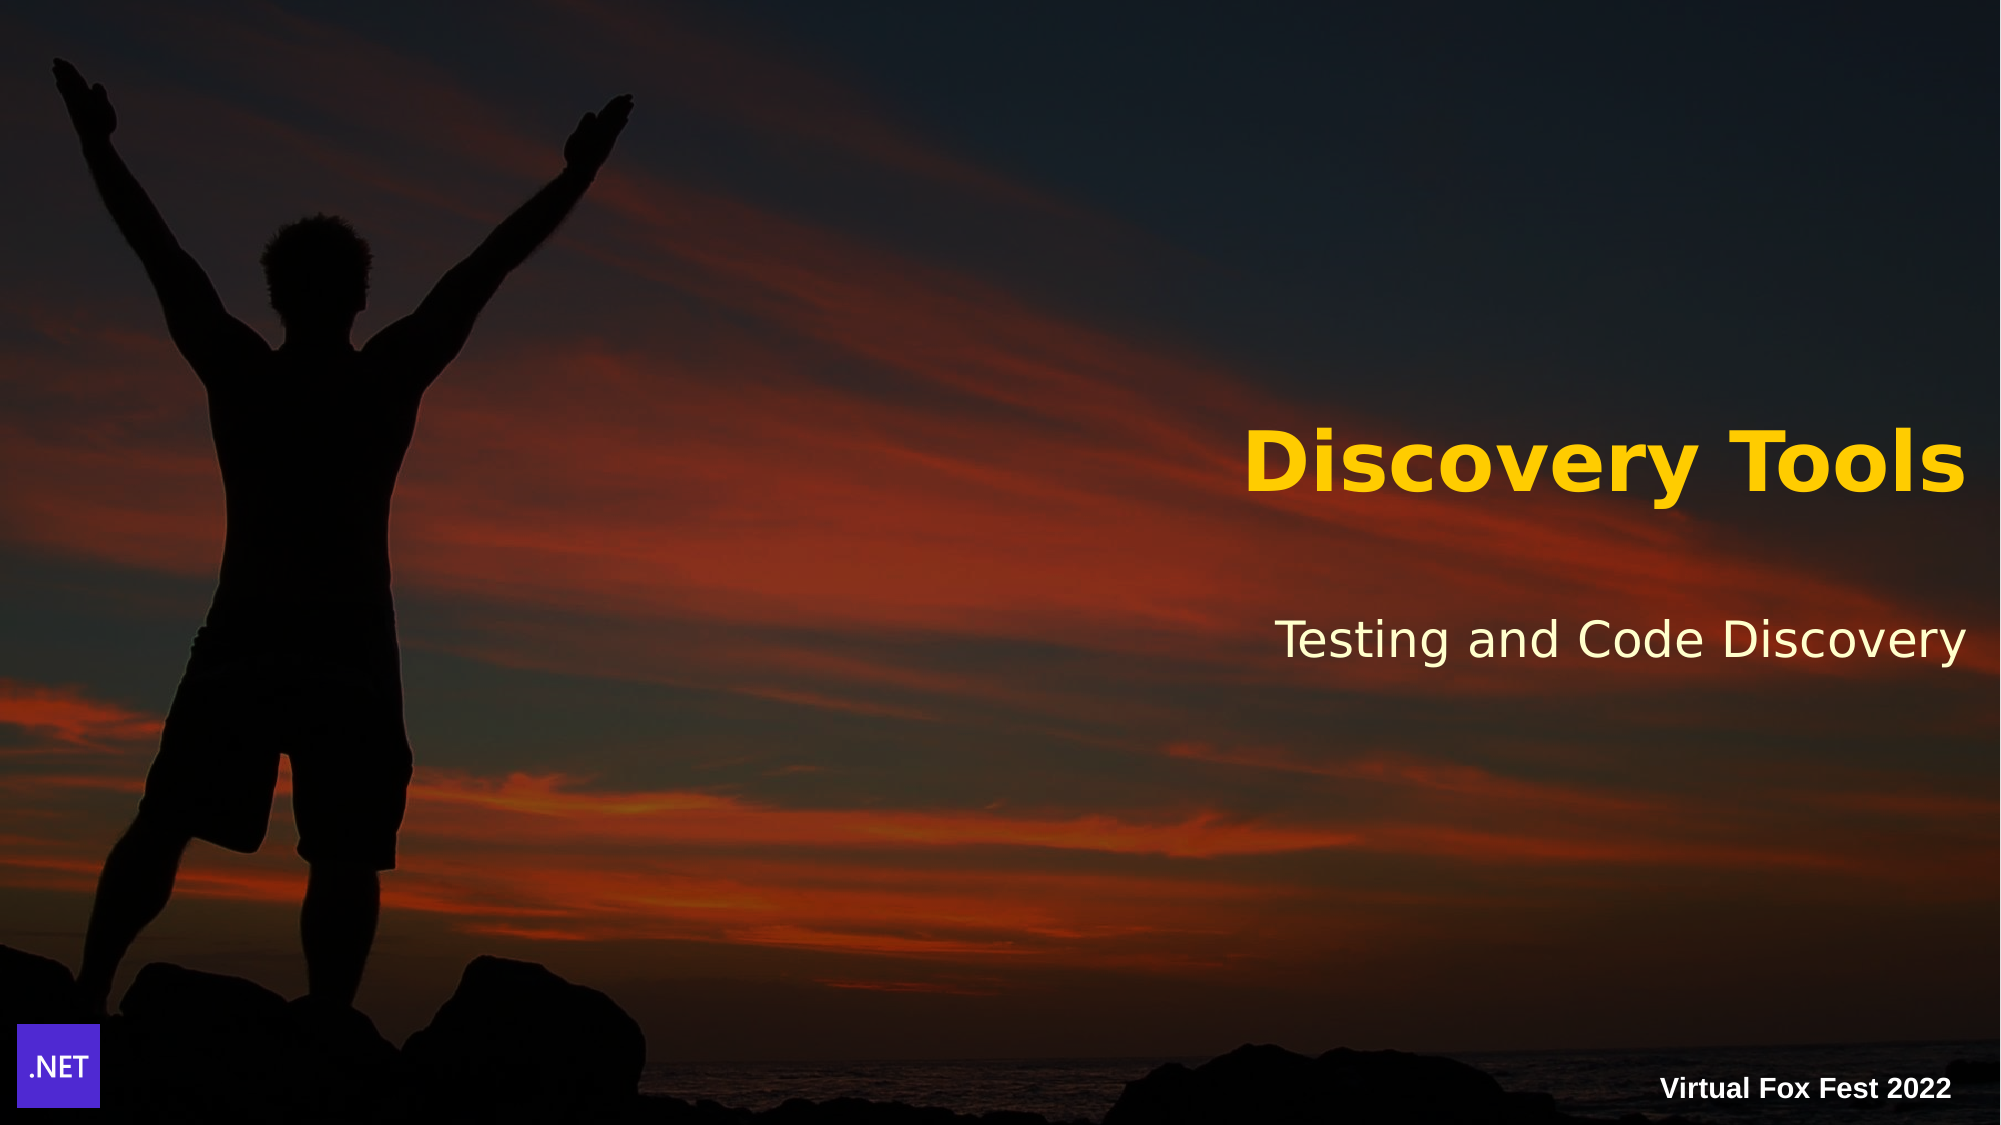

# Discovery Tools
Testing and Code Discovery